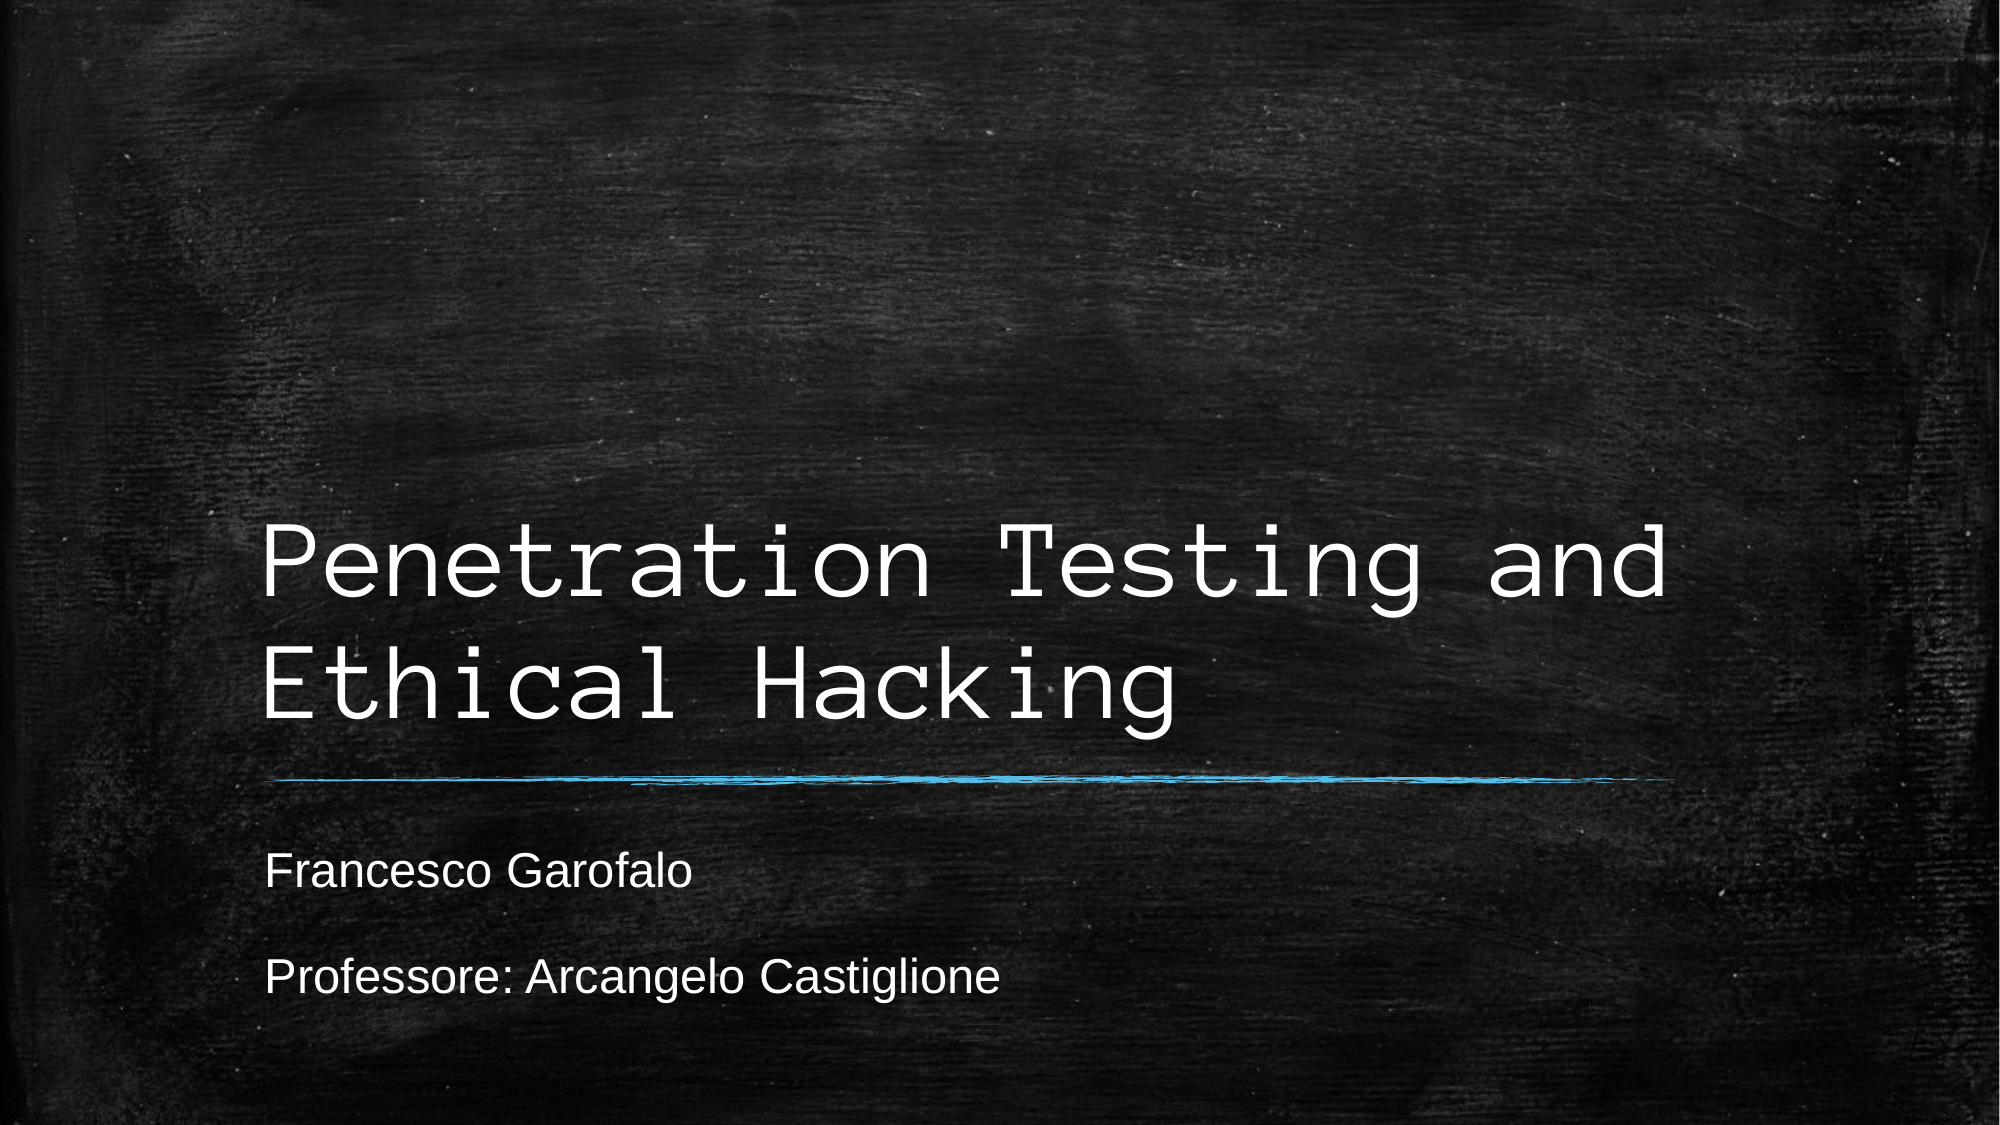

# Penetration Testing and Ethical Hacking
Francesco Garofalo

Professore: Arcangelo Castiglione